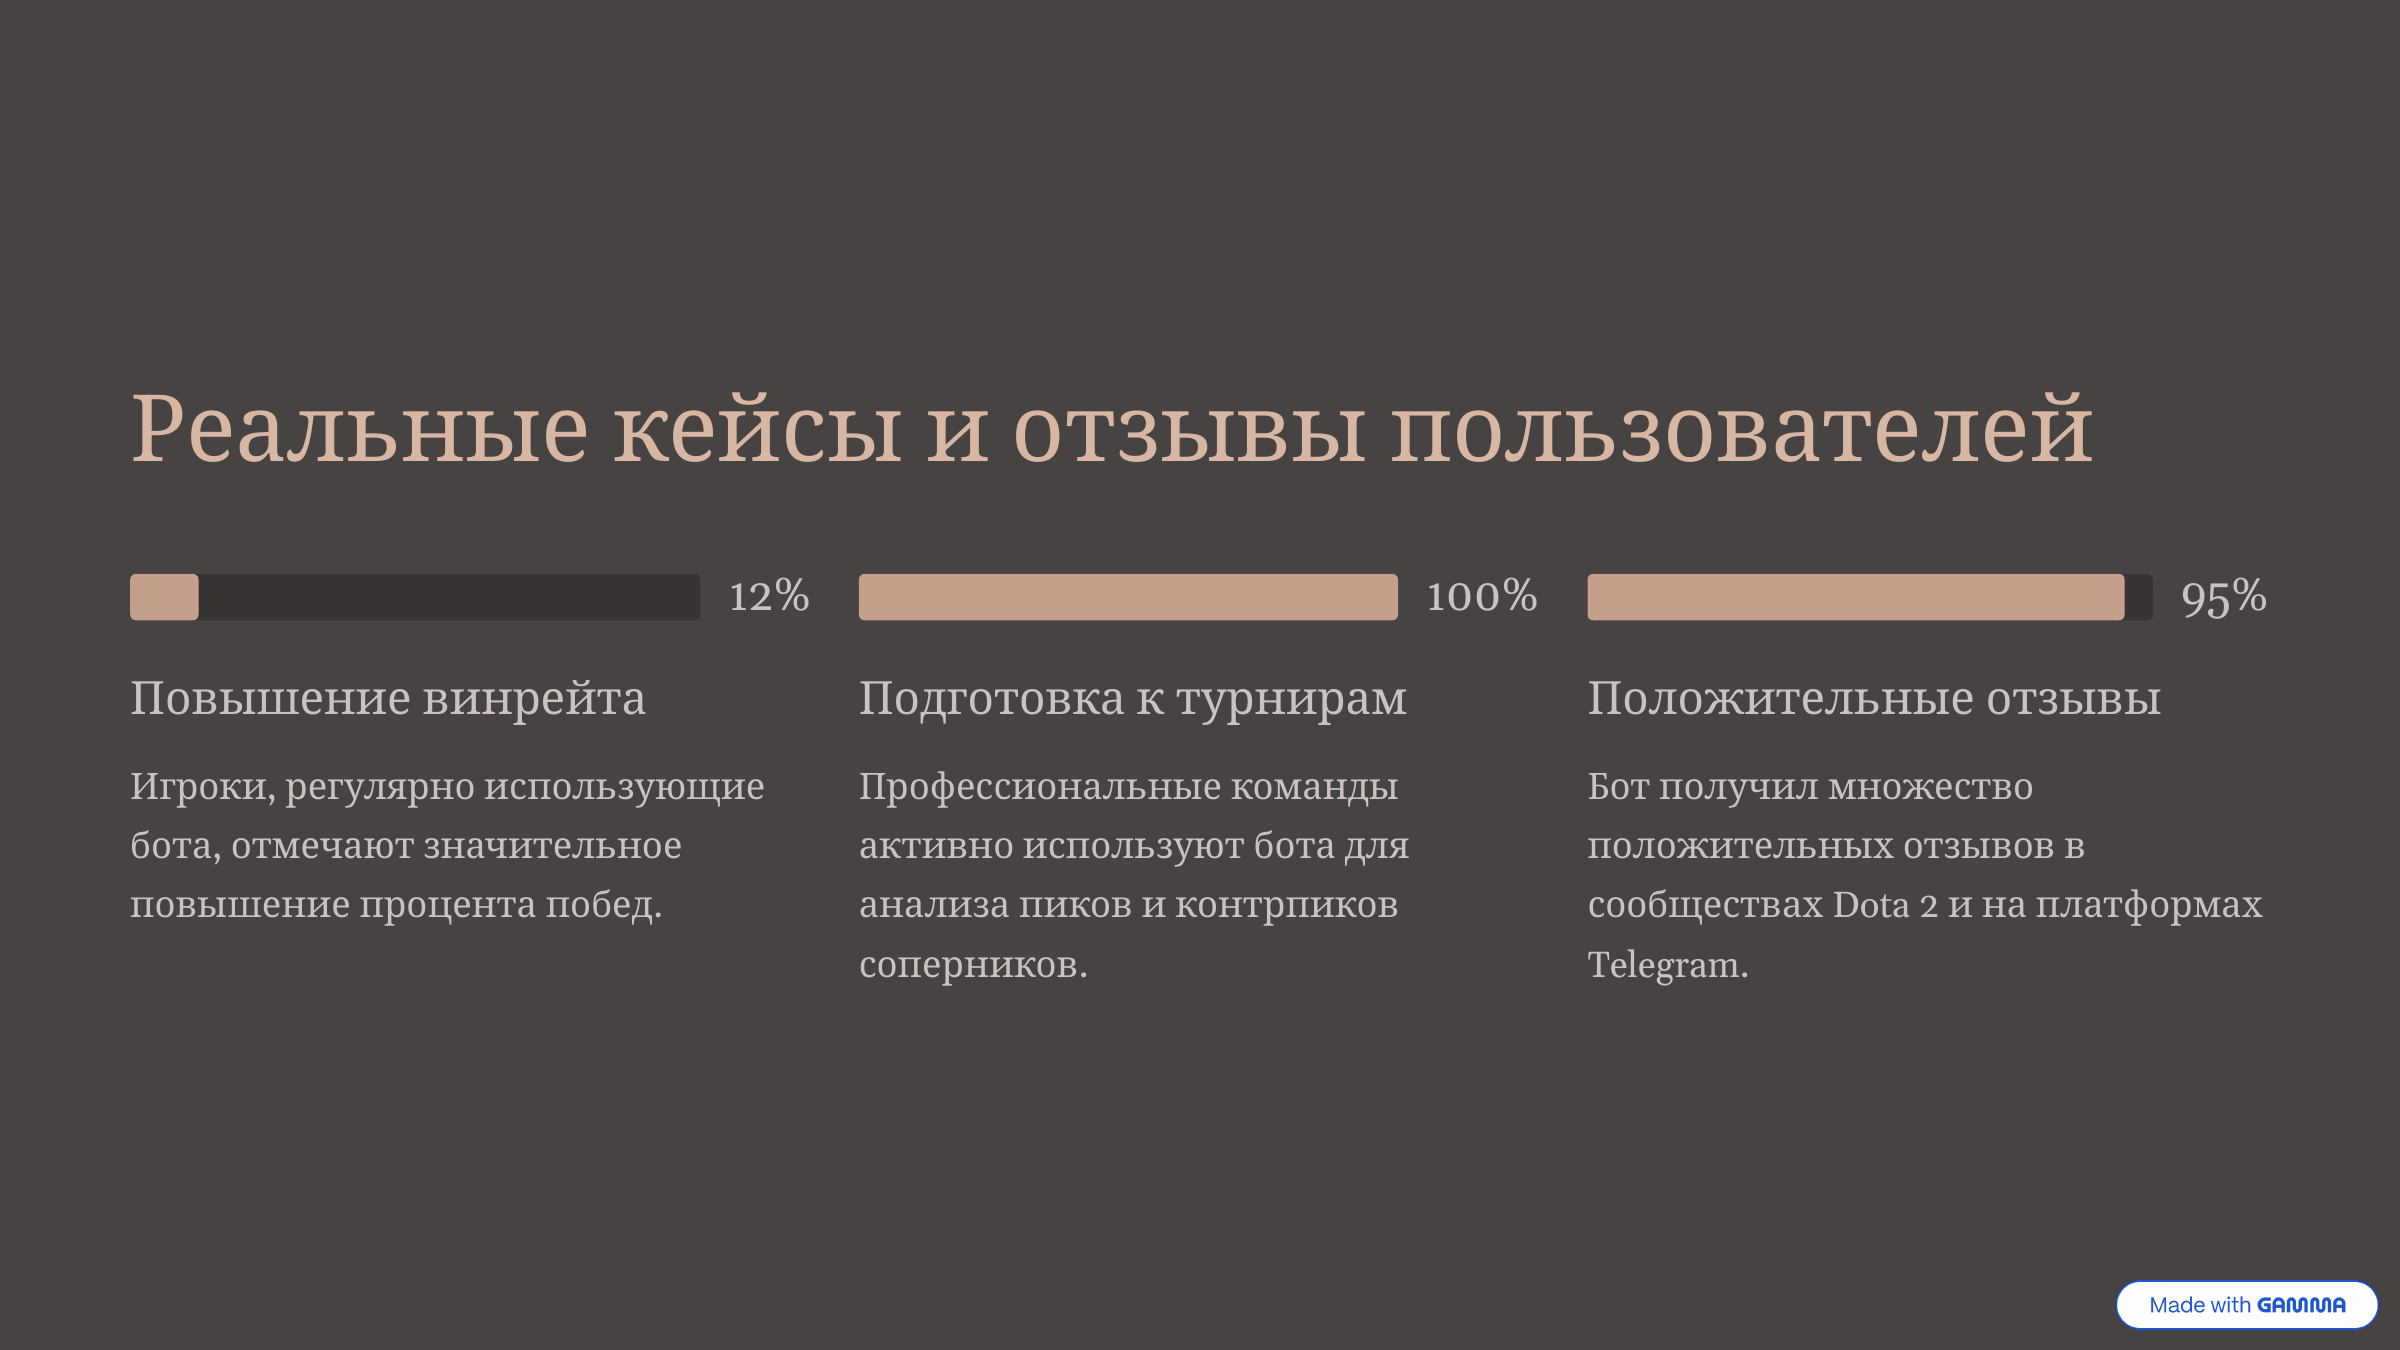

Реальные кейсы и отзывы пользователей

12%

100%

95%
Повышение винрейта
Подготовка к турнирам
Положительные отзывы
Игроки, регулярно использующие бота, отмечают значительное повышение процента побед.
Профессиональные команды активно используют бота для анализа пиков и контрпиков соперников.
Бот получил множество положительных отзывов в сообществах Dota 2 и на платформах Telegram.